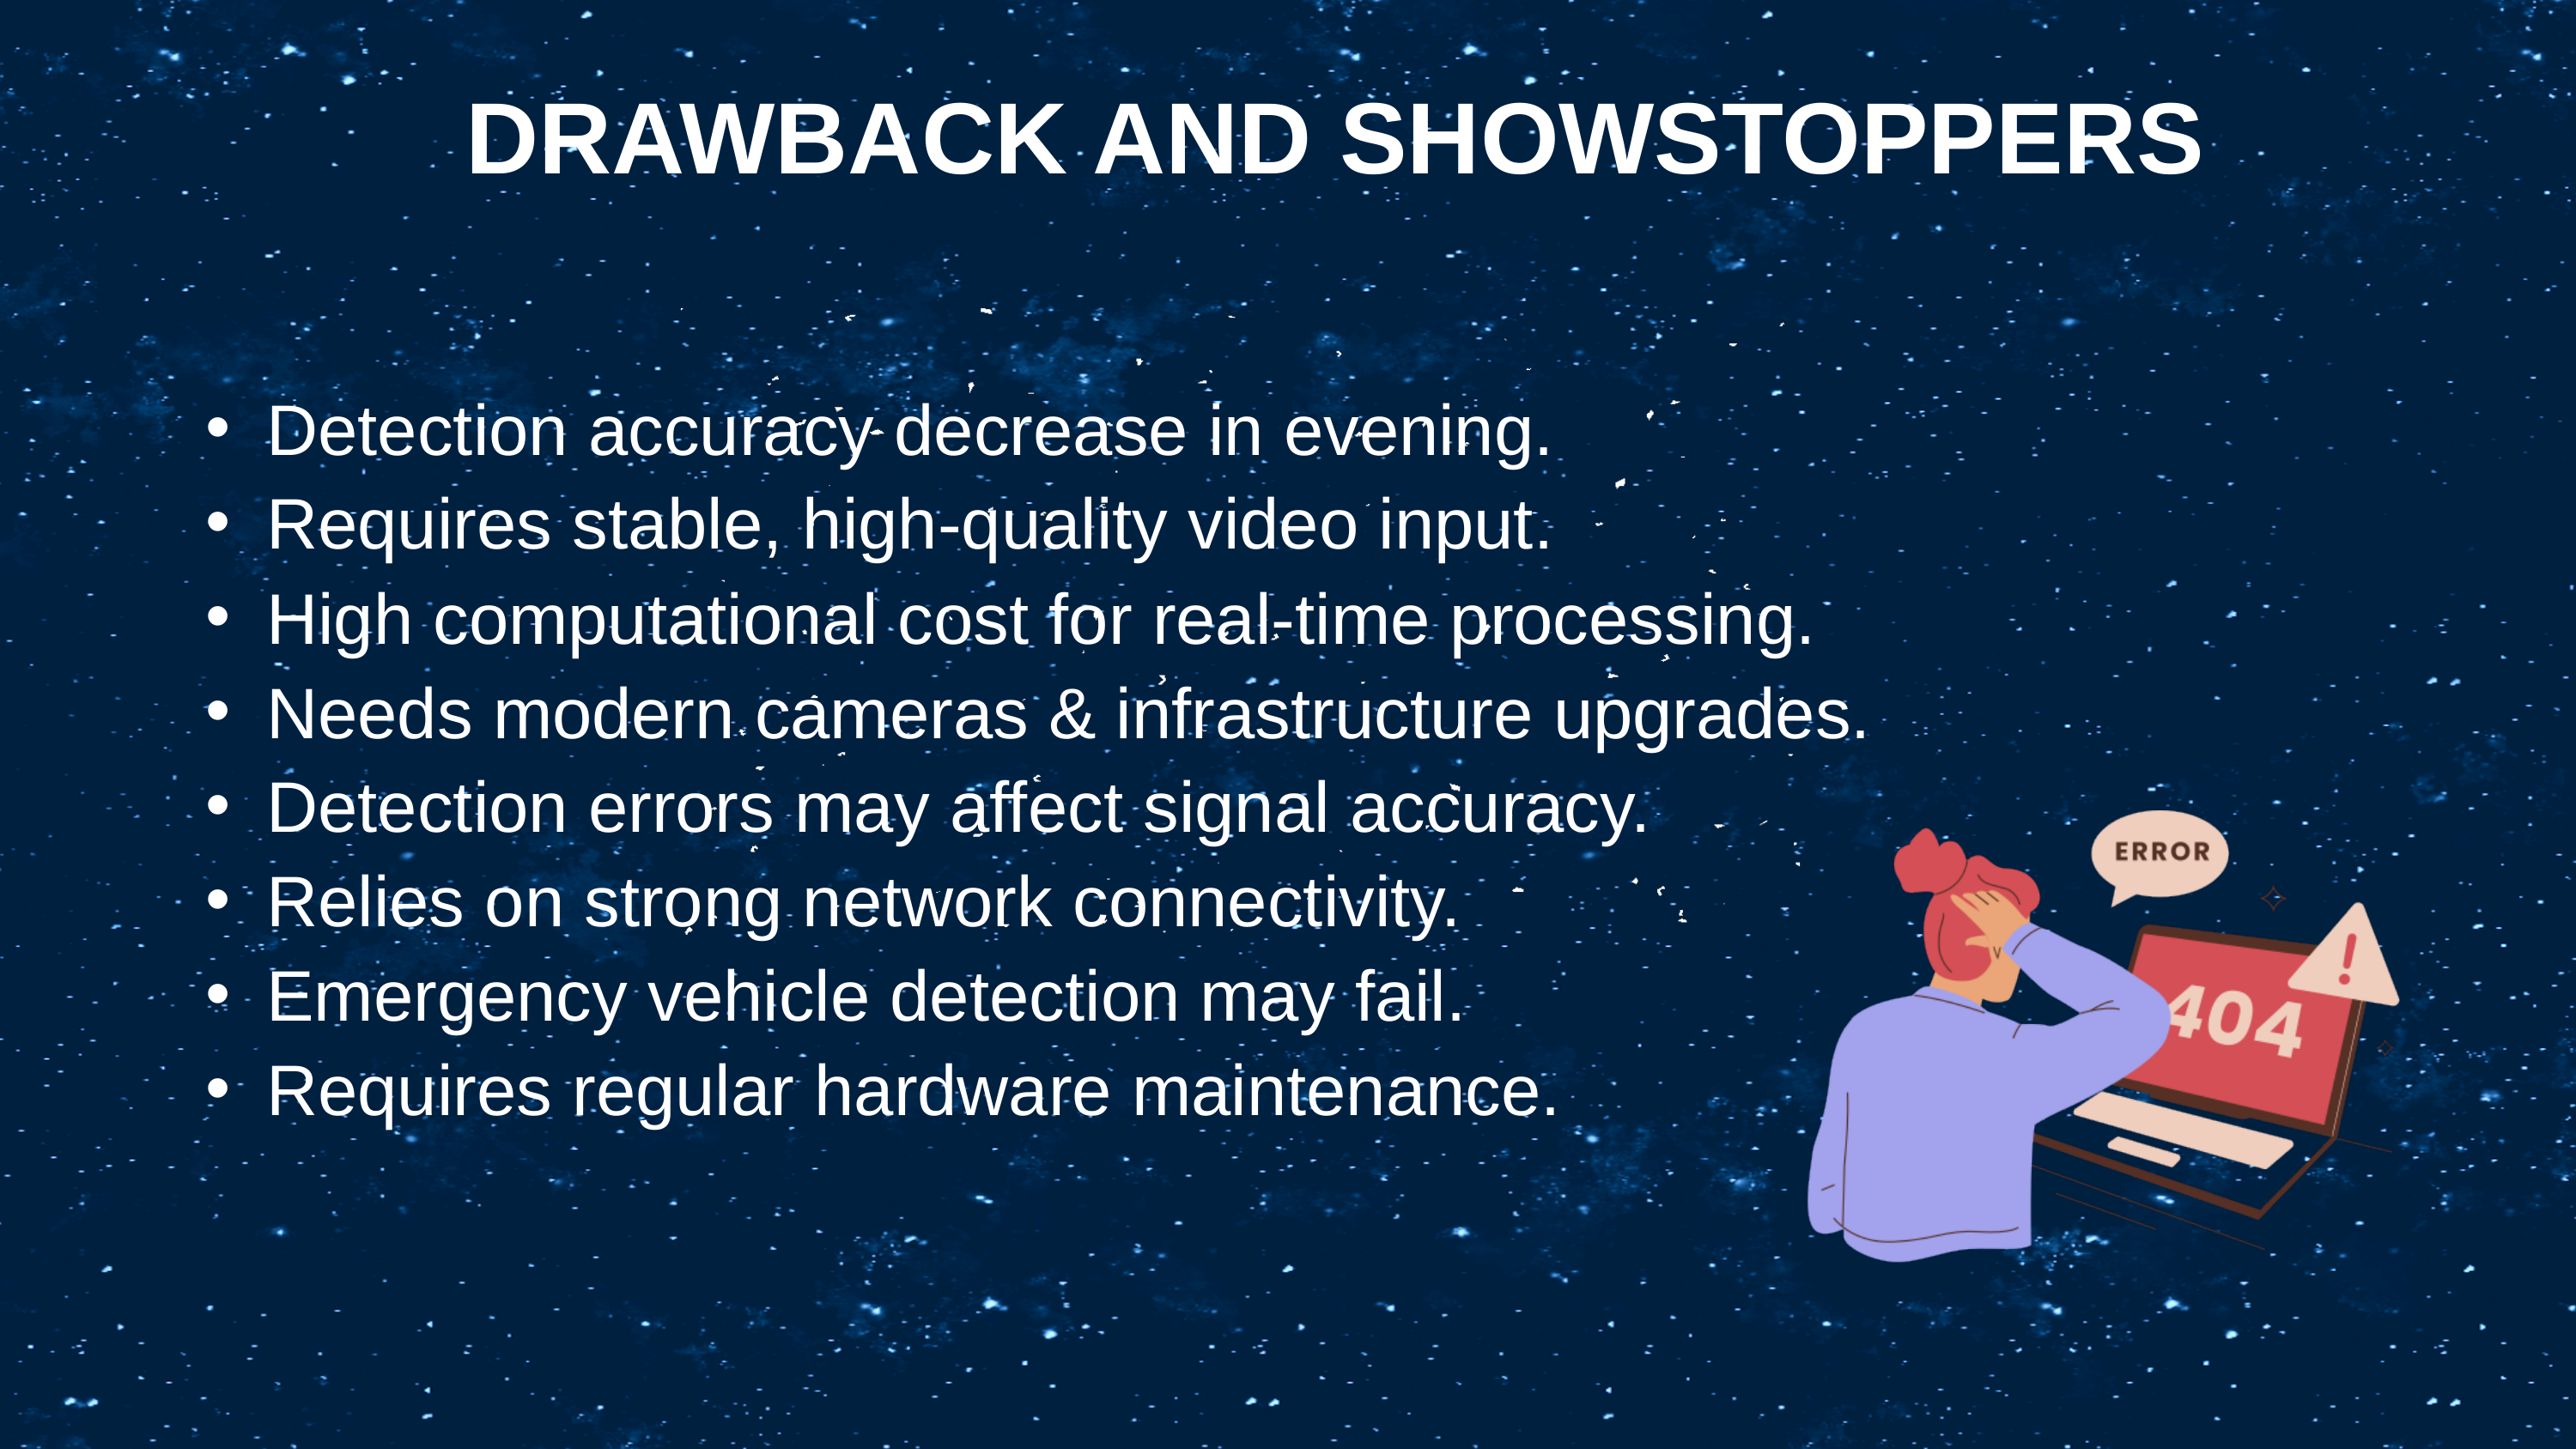

DRAWBACK AND SHOWSTOPPERS

Detection accuracy decrease in evening.
Requires stable, high-quality video input.
High computational cost for real-time processing.
Needs modern cameras & infrastructure upgrades.
Detection errors may affect signal accuracy.
Relies on strong network connectivity.
Emergency vehicle detection may fail.
Requires regular hardware maintenance.